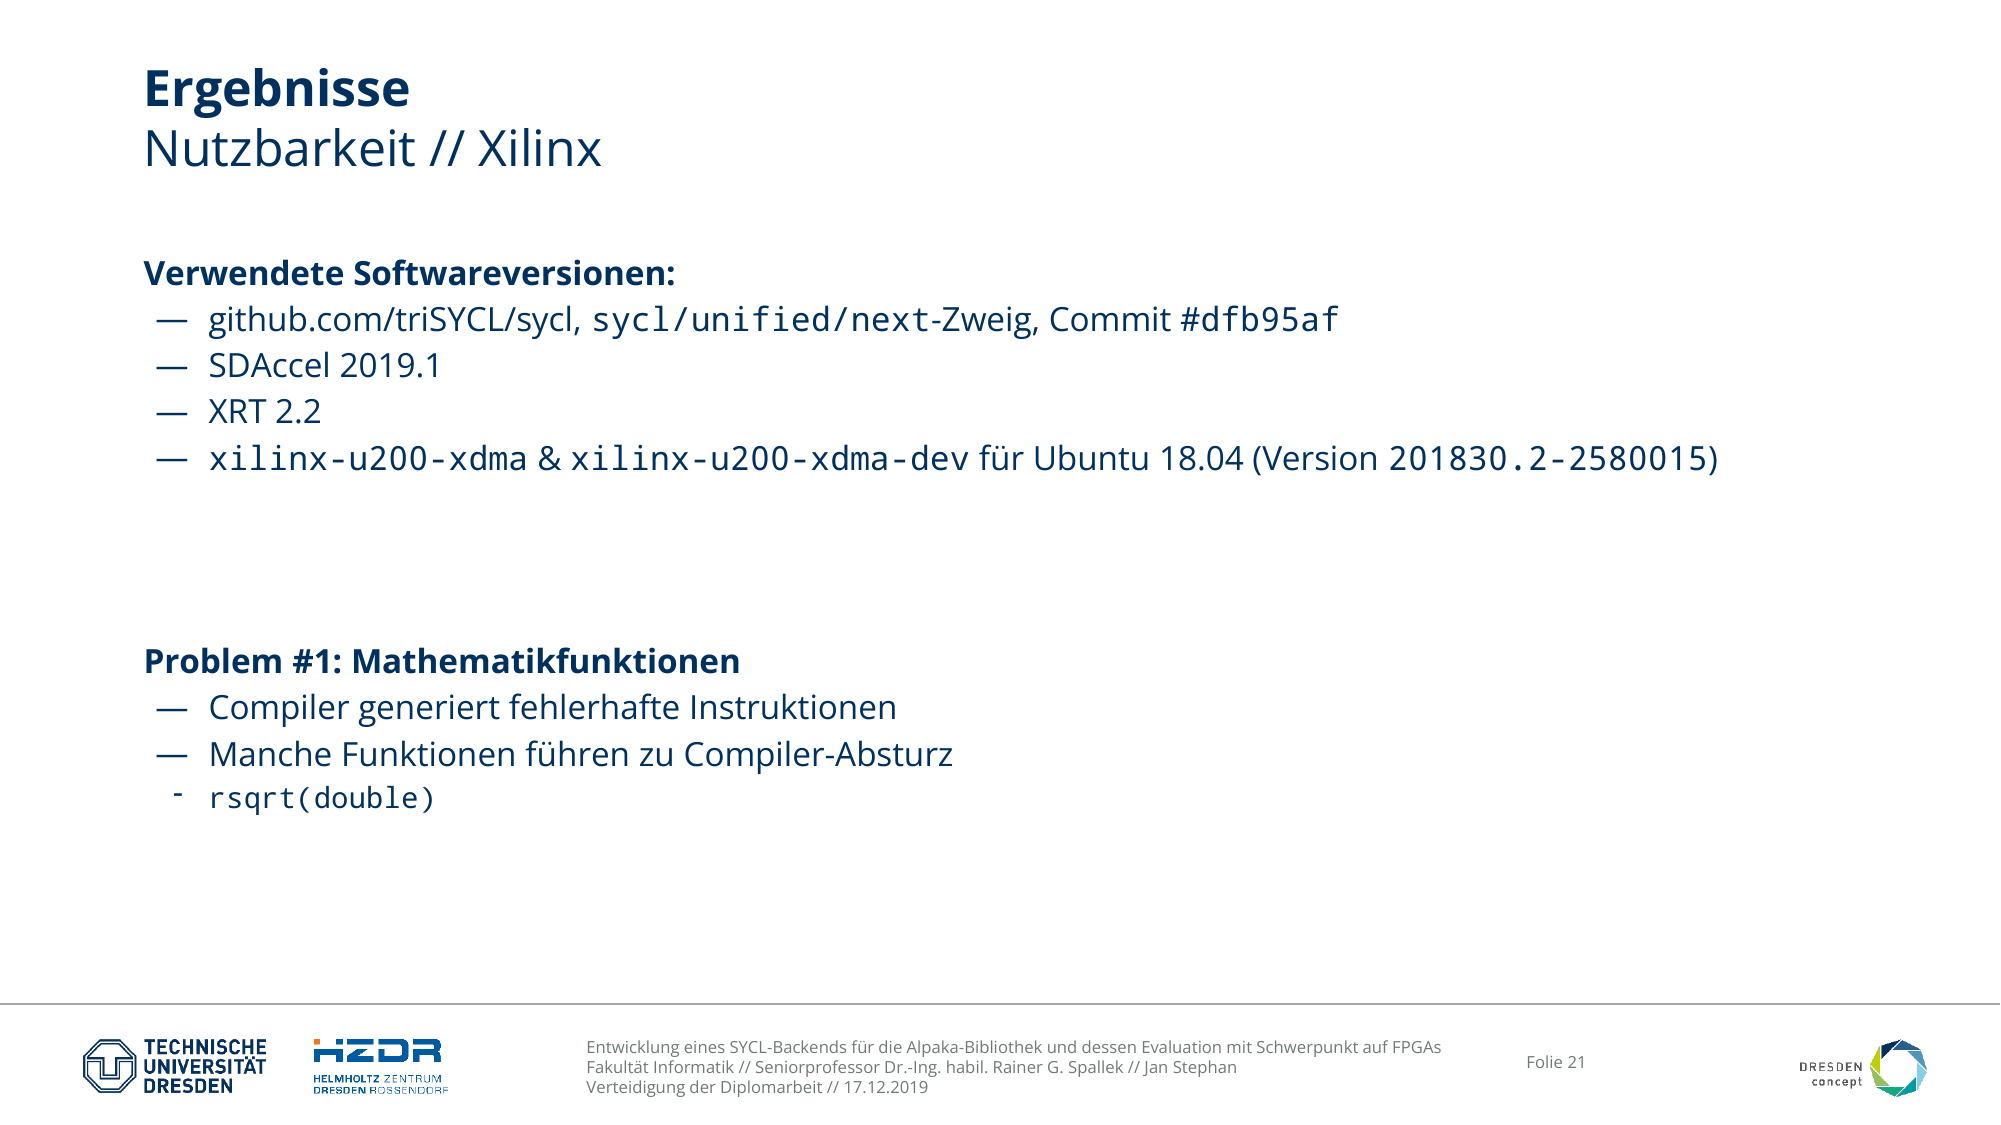

# Ergebnisse Nutzbarkeit // Xilinx
Verwendete Softwareversionen:
github.com/triSYCL/sycl, sycl/unified/next-Zweig, Commit #dfb95af
SDAccel 2019.1
XRT 2.2
xilinx-u200-xdma & xilinx-u200-xdma-dev für Ubuntu 18.04 (Version 201830.2-2580015)

Problem #1: Mathematikfunktionen
Compiler generiert fehlerhafte Instruktionen
Manche Funktionen führen zu Compiler-Absturz
rsqrt(double)